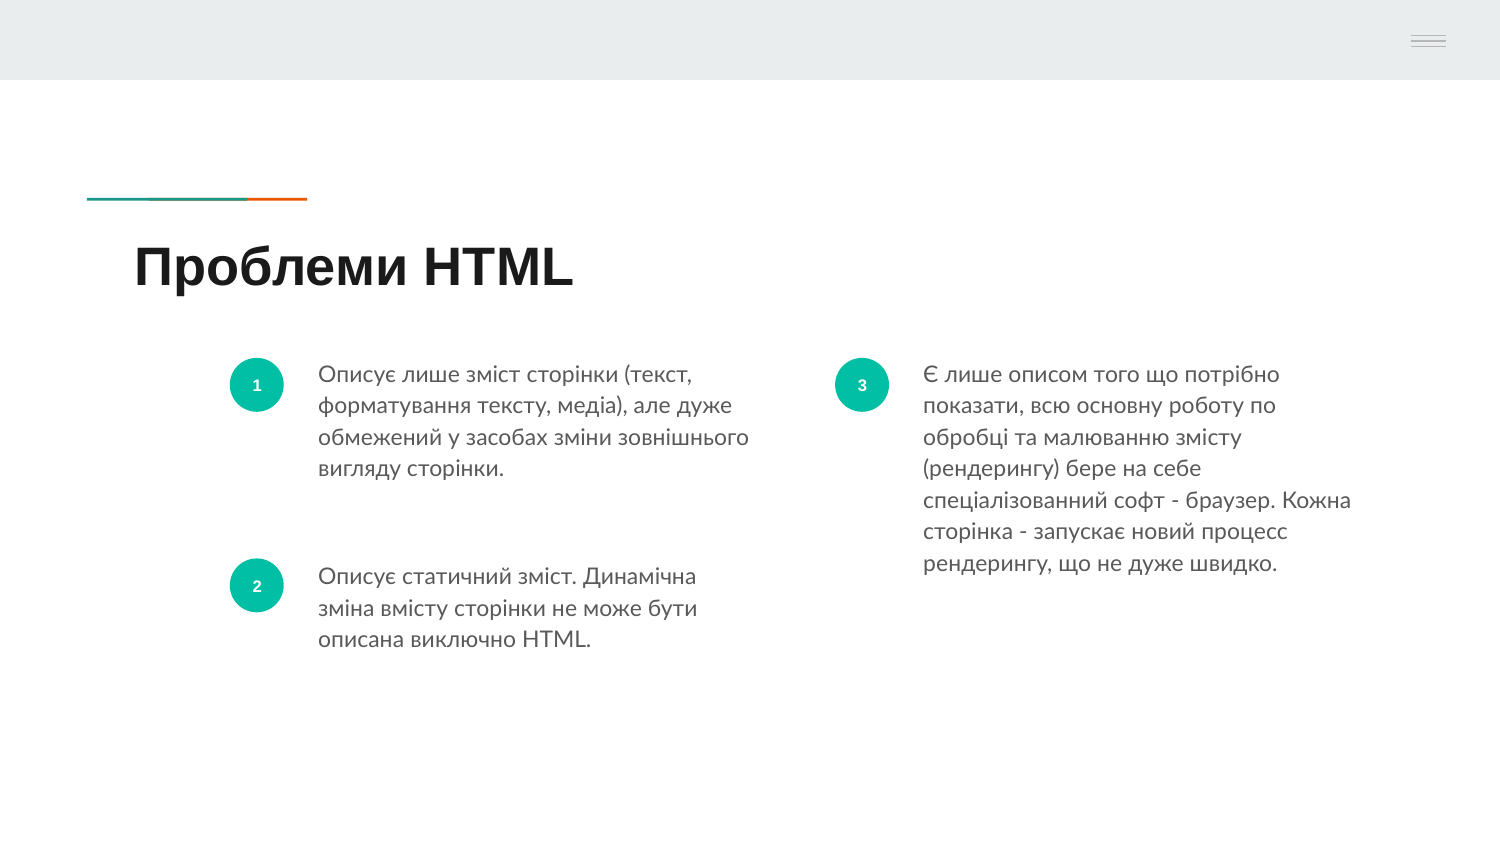

# Проблеми HTML
Описує лише зміст сторінки (текст, форматування тексту, медіа), але дуже обмежений у засобах зміни зовнішнього вигляду сторінки.
Є лише описом того що потрібно показати, всю основну роботу по обробці та малюванню змісту (рендерингу) бере на себе спеціалізованний софт - браузер. Кожна сторінка - запускає новий процесс рендерингу, що не дуже швидко.
1
3
Описує статичний зміст. Динамічна зміна вмісту сторінки не може бути описана виключно HTML.
2